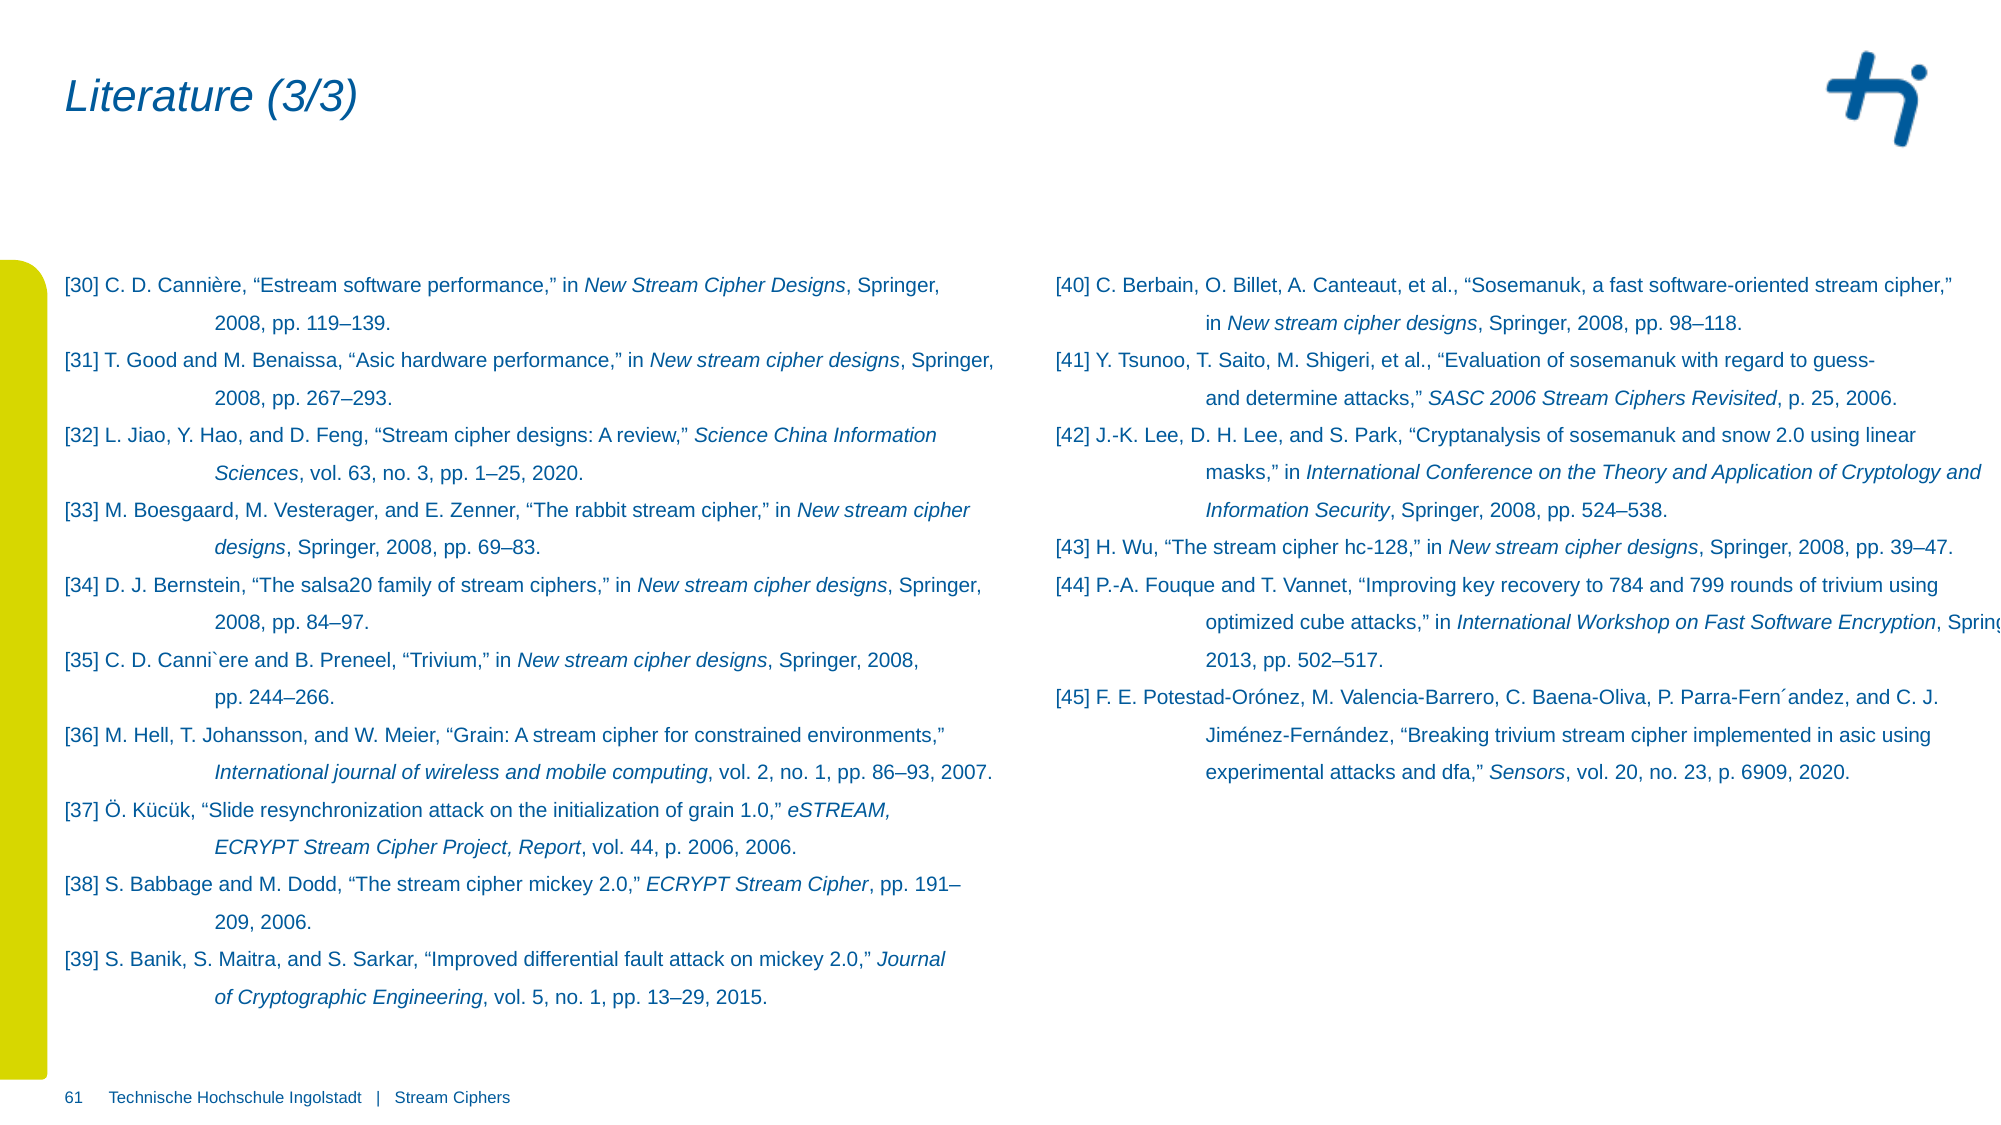

# Literature (3/3)

[30] C. D. Cannière, “Estream software performance,” in New Stream Cipher Designs, Springer,
	2008, pp. 119–139.
[31] T. Good and M. Benaissa, “Asic hardware performance,” in New stream cipher designs, Springer,
	2008, pp. 267–293.
[32] L. Jiao, Y. Hao, and D. Feng, “Stream cipher designs: A review,” Science China Information
	Sciences, vol. 63, no. 3, pp. 1–25, 2020.
[33] M. Boesgaard, M. Vesterager, and E. Zenner, “The rabbit stream cipher,” in New stream cipher
	designs, Springer, 2008, pp. 69–83.
[34] D. J. Bernstein, “The salsa20 family of stream ciphers,” in New stream cipher designs, Springer,
	2008, pp. 84–97.
[35] C. D. Canni`ere and B. Preneel, “Trivium,” in New stream cipher designs, Springer, 2008,
	pp. 244–266.
[36] M. Hell, T. Johansson, and W. Meier, “Grain: A stream cipher for constrained environments,”
	International journal of wireless and mobile computing, vol. 2, no. 1, pp. 86–93, 2007.
[37] Ö. Kücük, “Slide resynchronization attack on the initialization of grain 1.0,” eSTREAM,
	ECRYPT Stream Cipher Project, Report, vol. 44, p. 2006, 2006.
[38] S. Babbage and M. Dodd, “The stream cipher mickey 2.0,” ECRYPT Stream Cipher, pp. 191–
	209, 2006.
[39] S. Banik, S. Maitra, and S. Sarkar, “Improved differential fault attack on mickey 2.0,” Journal
	of Cryptographic Engineering, vol. 5, no. 1, pp. 13–29, 2015.
[40] C. Berbain, O. Billet, A. Canteaut, et al., “Sosemanuk, a fast software-oriented stream cipher,”
	in New stream cipher designs, Springer, 2008, pp. 98–118.
[41] Y. Tsunoo, T. Saito, M. Shigeri, et al., “Evaluation of sosemanuk with regard to guess-
	and determine attacks,” SASC 2006 Stream Ciphers Revisited, p. 25, 2006.
[42] J.-K. Lee, D. H. Lee, and S. Park, “Cryptanalysis of sosemanuk and snow 2.0 using linear
	masks,” in International Conference on the Theory and Application of Cryptology and
	Information Security, Springer, 2008, pp. 524–538.
[43] H. Wu, “The stream cipher hc-128,” in New stream cipher designs, Springer, 2008, pp. 39–47.
[44] P.-A. Fouque and T. Vannet, “Improving key recovery to 784 and 799 rounds of trivium using
	optimized cube attacks,” in International Workshop on Fast Software Encryption, Springer,
	2013, pp. 502–517.
[45] F. E. Potestad-Orónez, M. Valencia-Barrero, C. Baena-Oliva, P. Parra-Fern´andez, and C. J.
	Jiménez-Fernández, “Breaking trivium stream cipher implemented in asic using
	experimental attacks and dfa,” Sensors, vol. 20, no. 23, p. 6909, 2020.
61